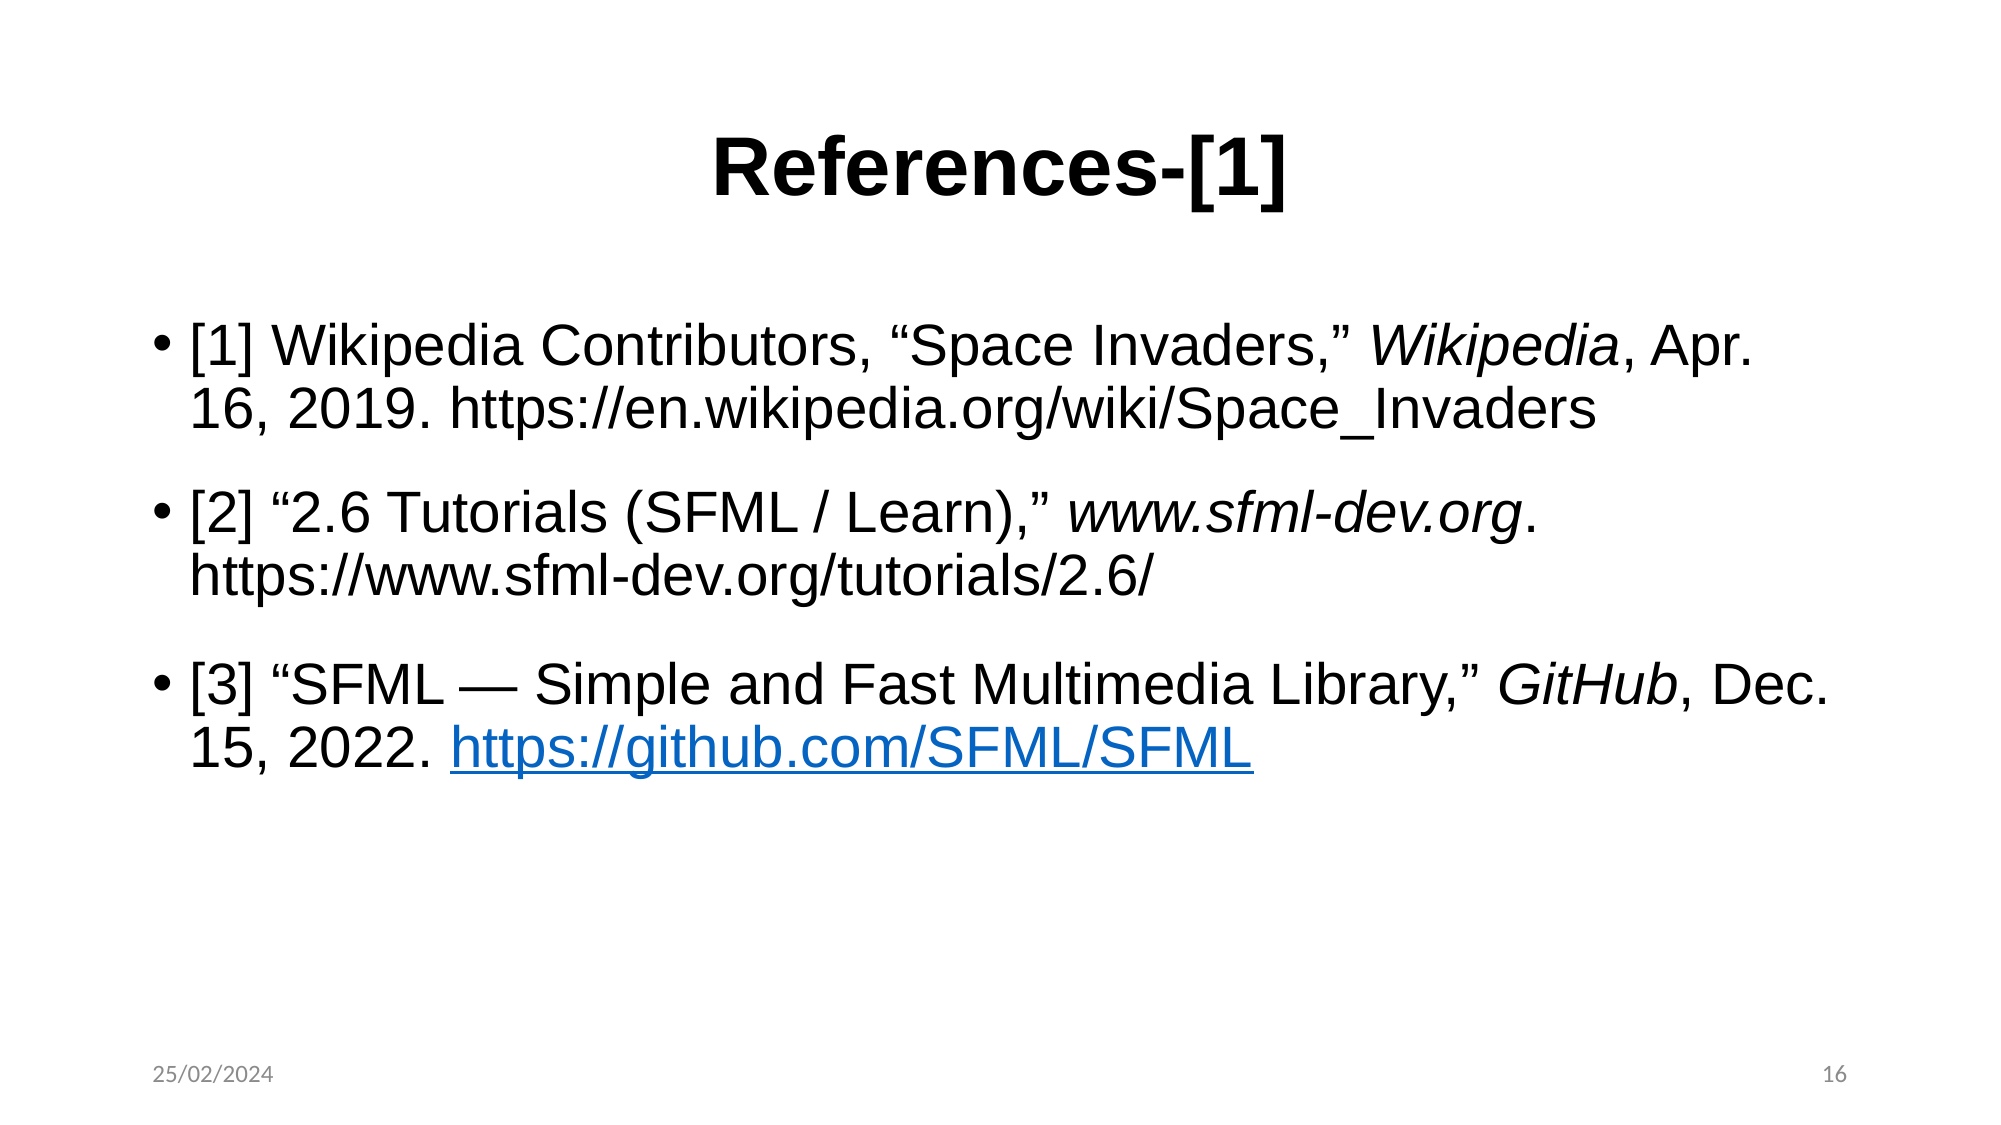

# References-[1]
[1] Wikipedia Contributors, “Space Invaders,” Wikipedia, Apr. 16, 2019. https://en.wikipedia.org/wiki/Space_Invaders
[2] “2.6 Tutorials (SFML / Learn),” www.sfml-dev.org. https://www.sfml-dev.org/tutorials/2.6/
‌[3] “SFML — Simple and Fast Multimedia Library,” GitHub, Dec. 15, 2022. https://github.com/SFML/SFML
25/02/2024
16